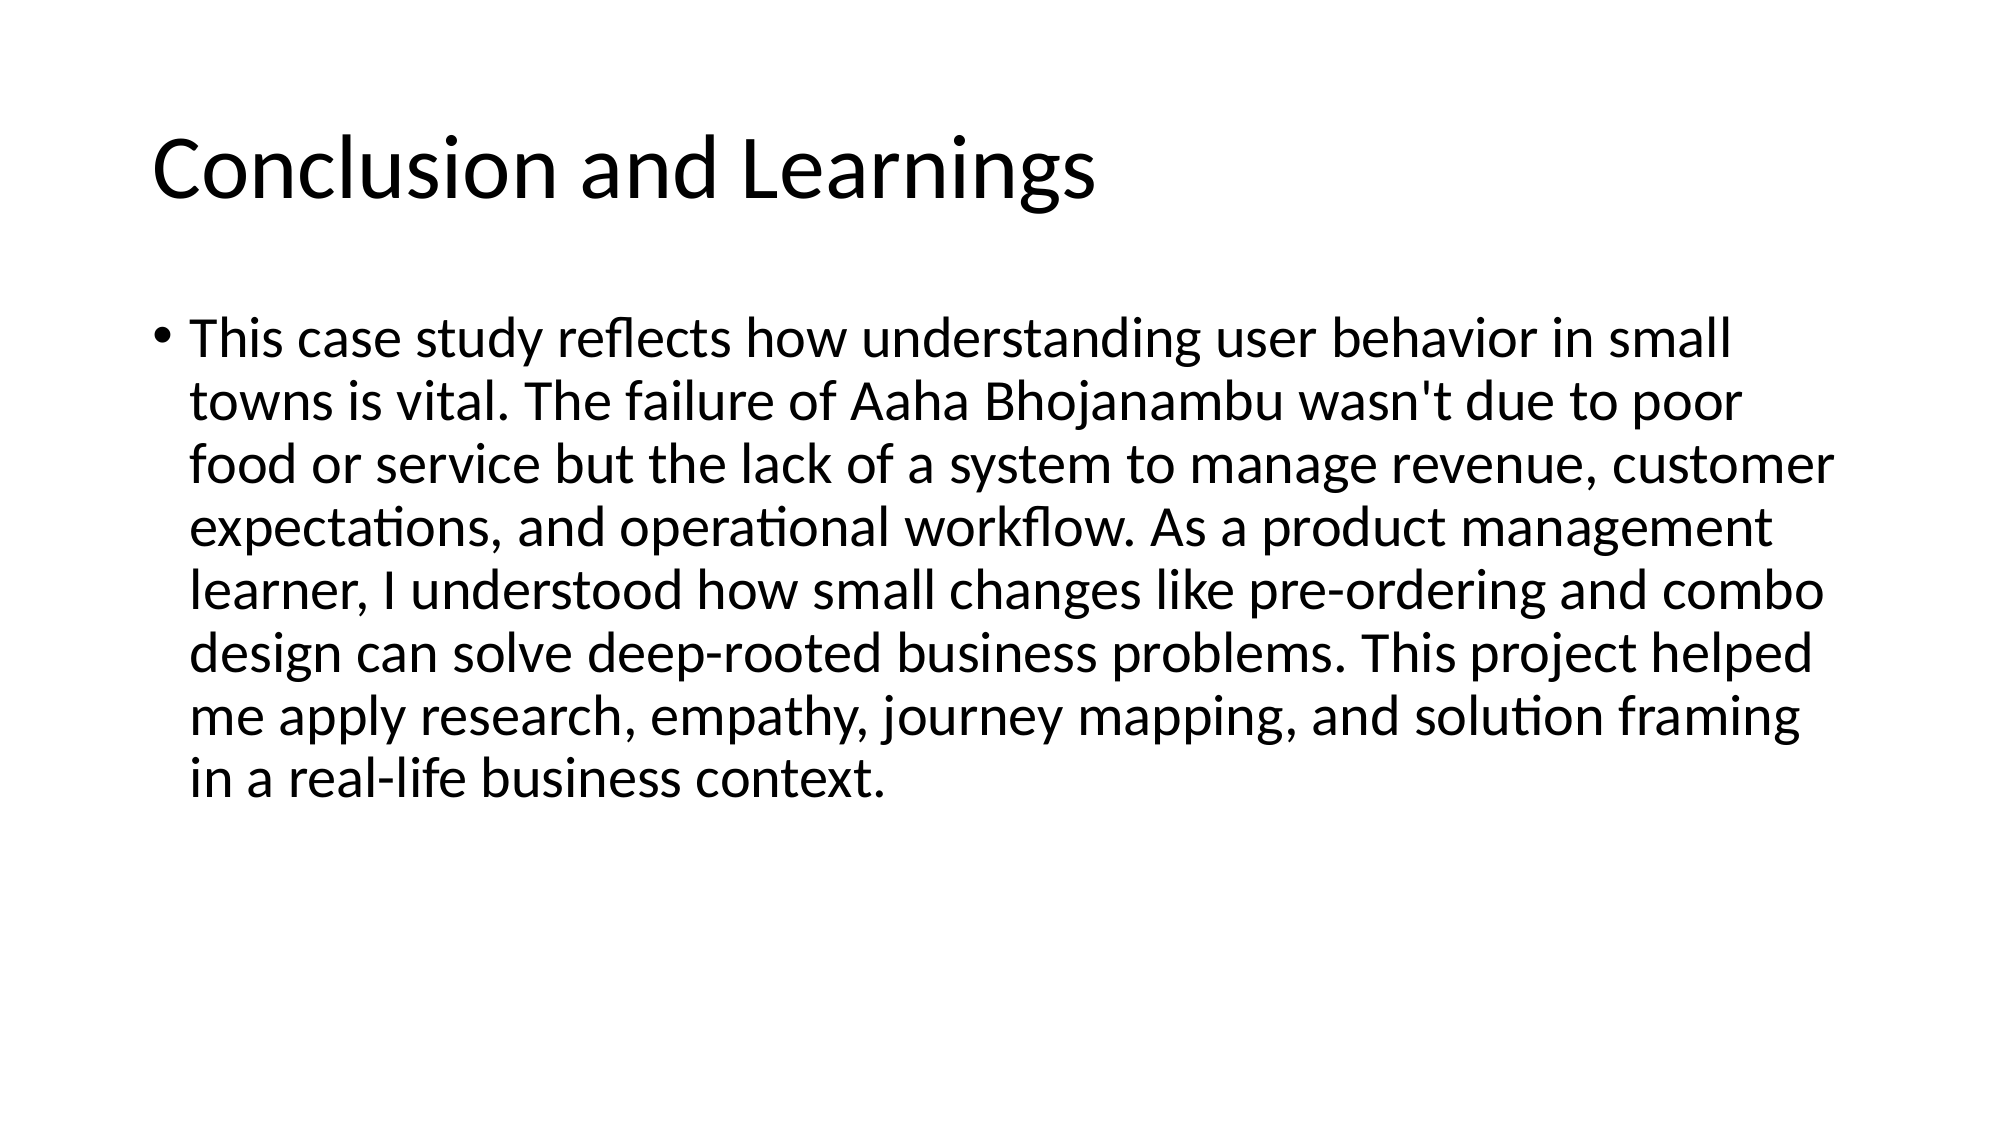

# Conclusion and Learnings
This case study reflects how understanding user behavior in small towns is vital. The failure of Aaha Bhojanambu wasn't due to poor food or service but the lack of a system to manage revenue, customer expectations, and operational workflow. As a product management learner, I understood how small changes like pre-ordering and combo design can solve deep-rooted business problems. This project helped me apply research, empathy, journey mapping, and solution framing in a real-life business context.